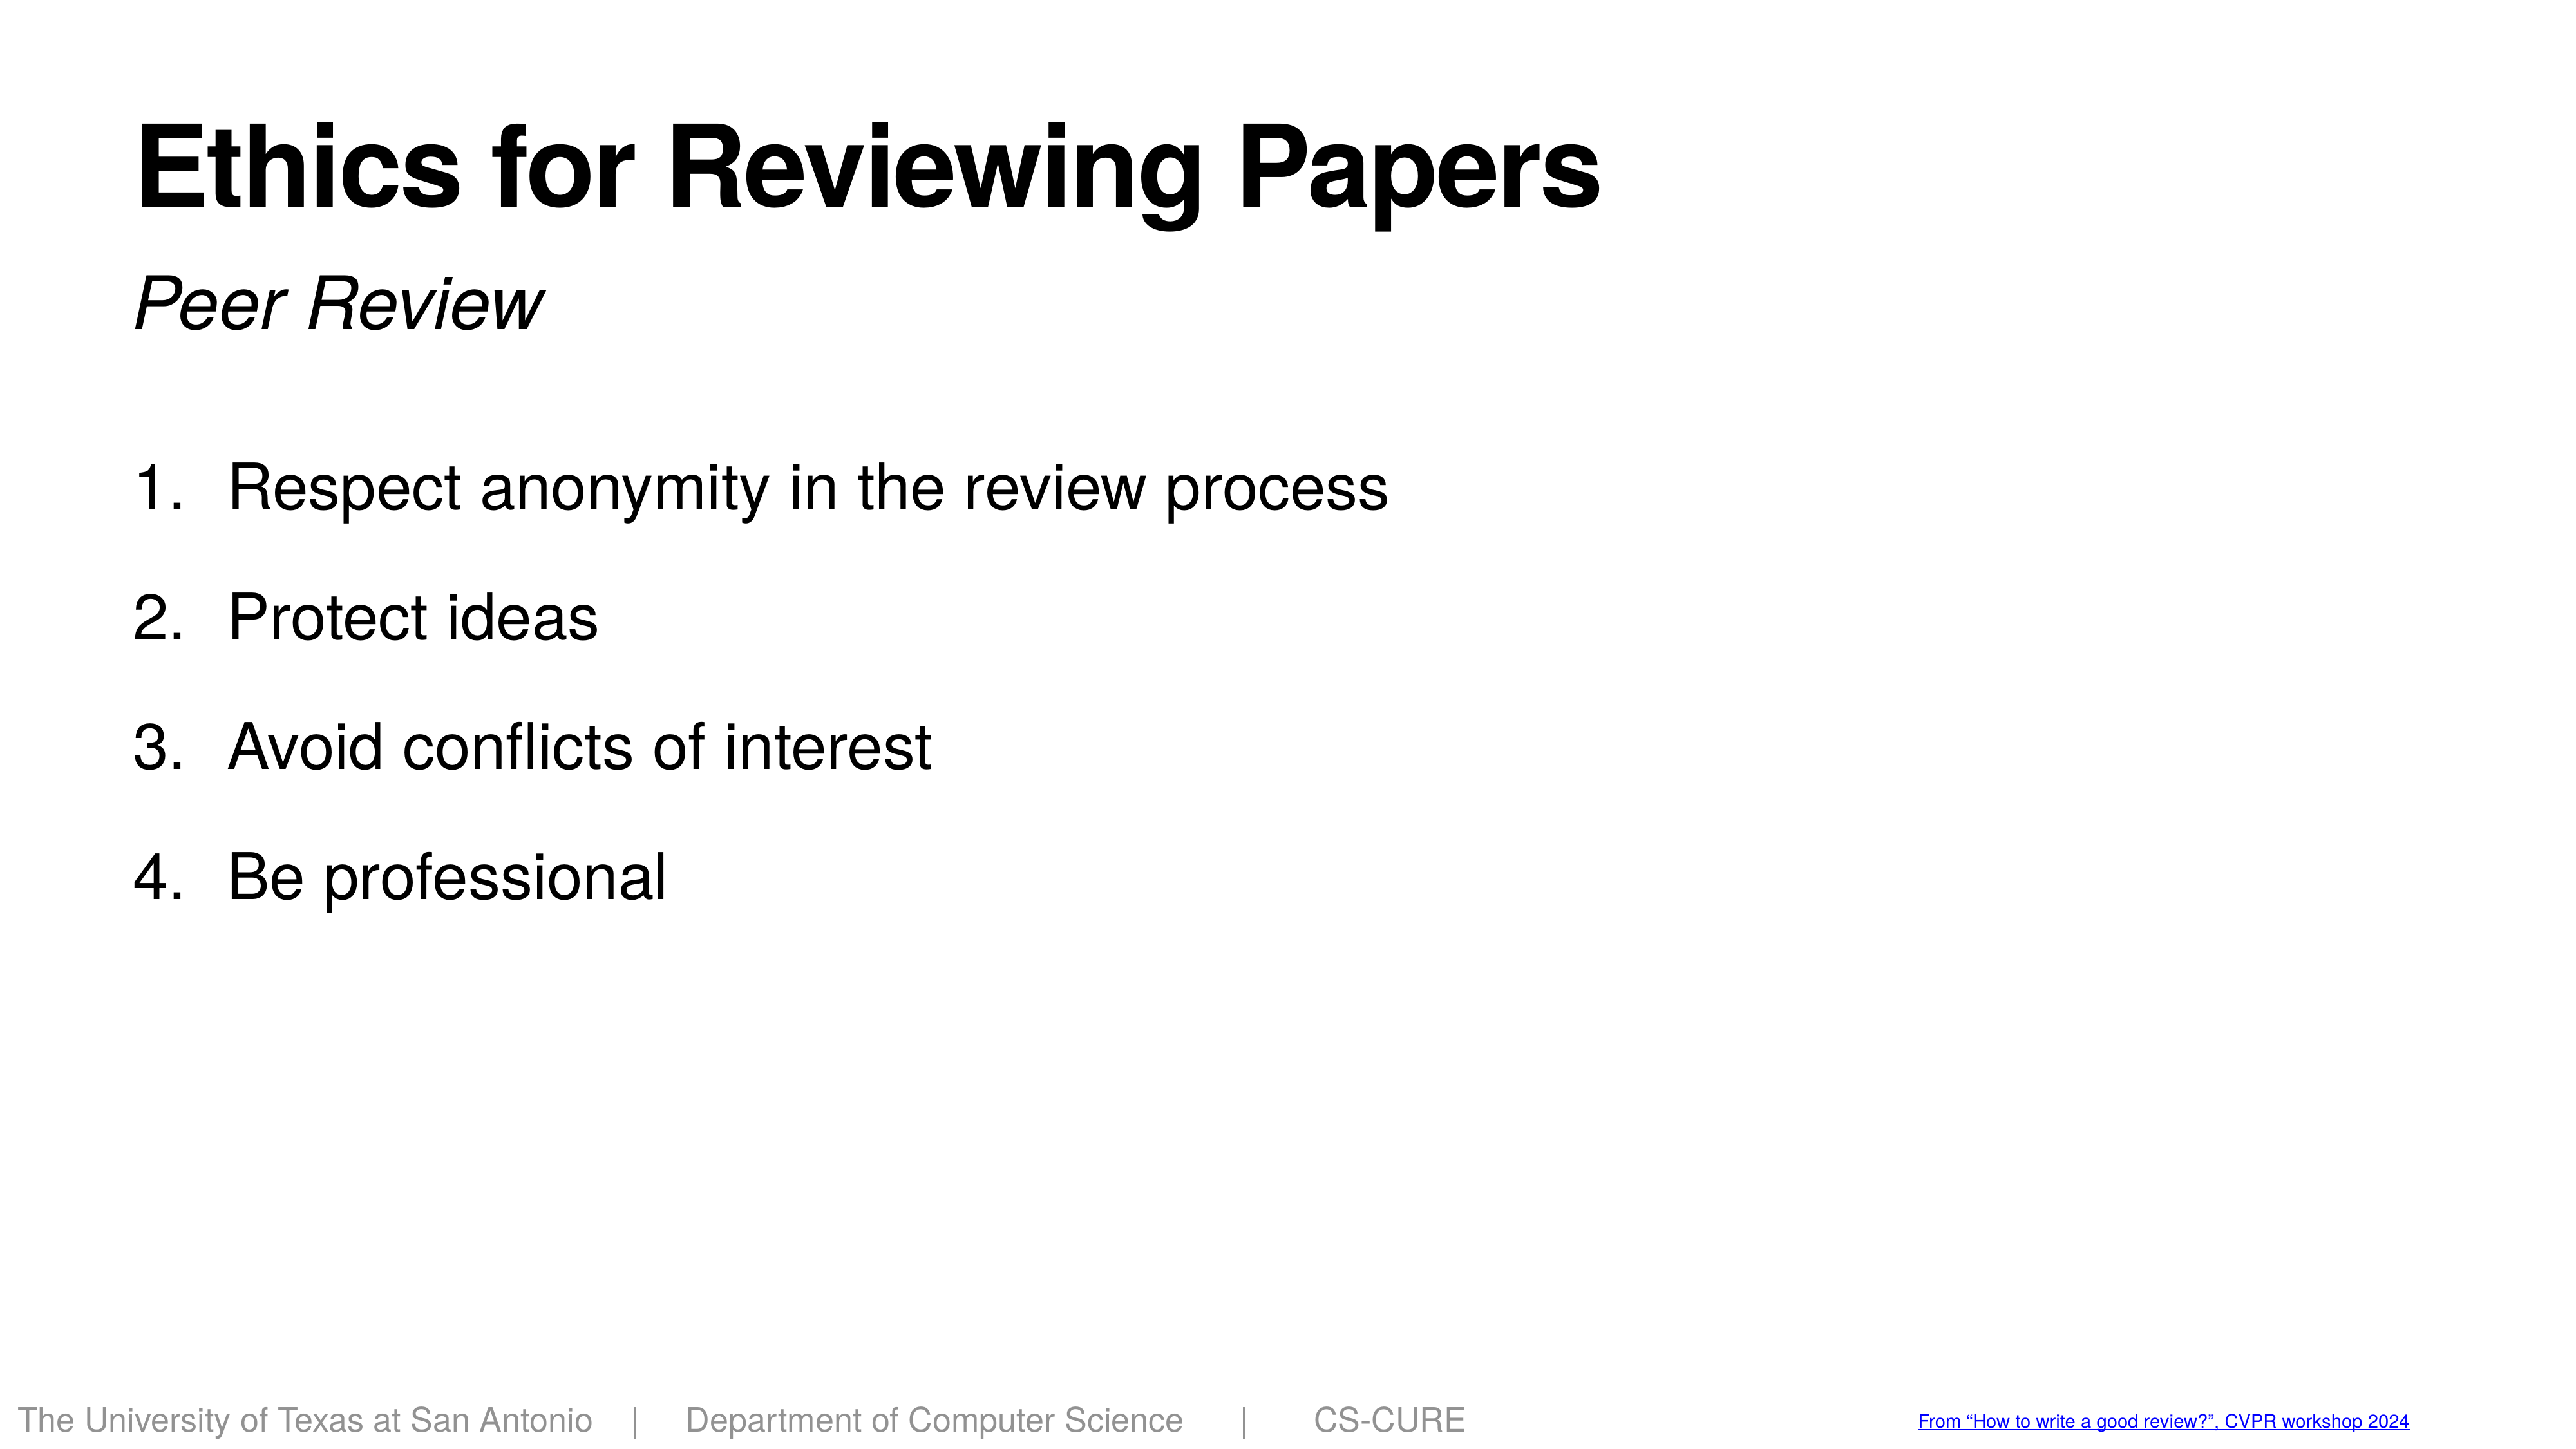

# Ethics for Reviewing Papers
Peer Review
Respect anonymity in the review process
Protect ideas
Avoid conflicts of interest
Be professional
13
From “How to write a good review?”, CVPR workshop 2024